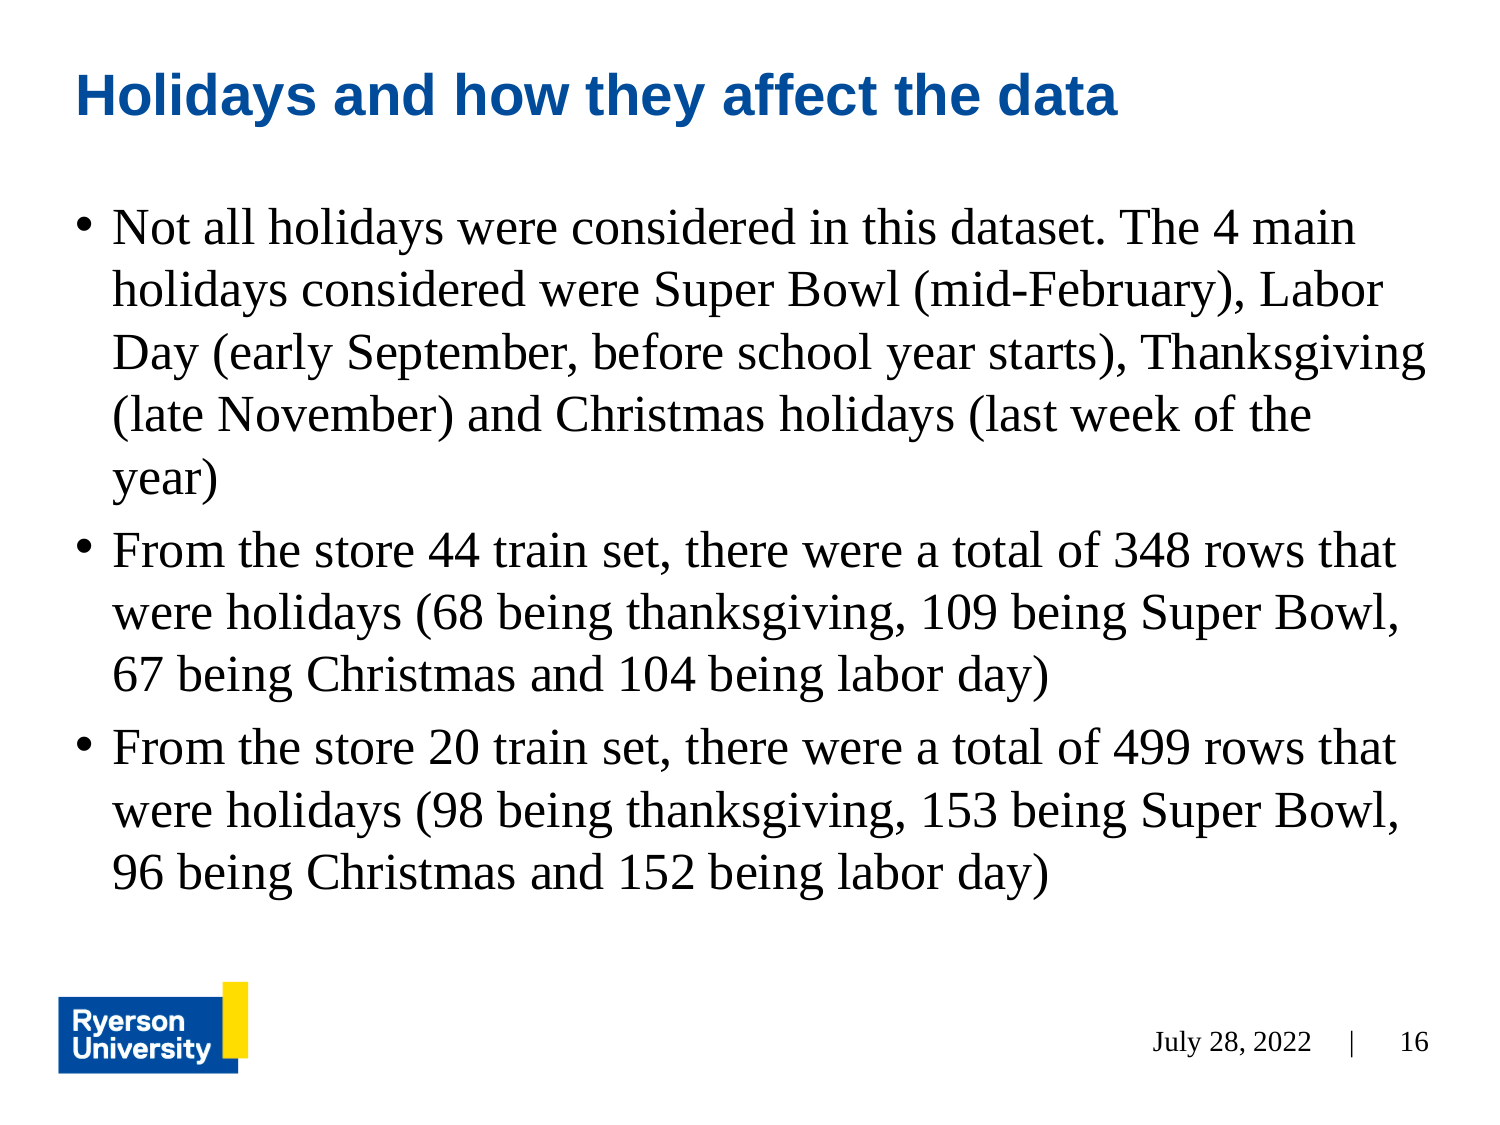

# Holidays and how they affect the data
Not all holidays were considered in this dataset. The 4 main holidays considered were Super Bowl (mid-February), Labor Day (early September, before school year starts), Thanksgiving (late November) and Christmas holidays (last week of the year)
From the store 44 train set, there were a total of 348 rows that were holidays (68 being thanksgiving, 109 being Super Bowl, 67 being Christmas and 104 being labor day)
From the store 20 train set, there were a total of 499 rows that were holidays (98 being thanksgiving, 153 being Super Bowl, 96 being Christmas and 152 being labor day)

July 28, 2022     |
16